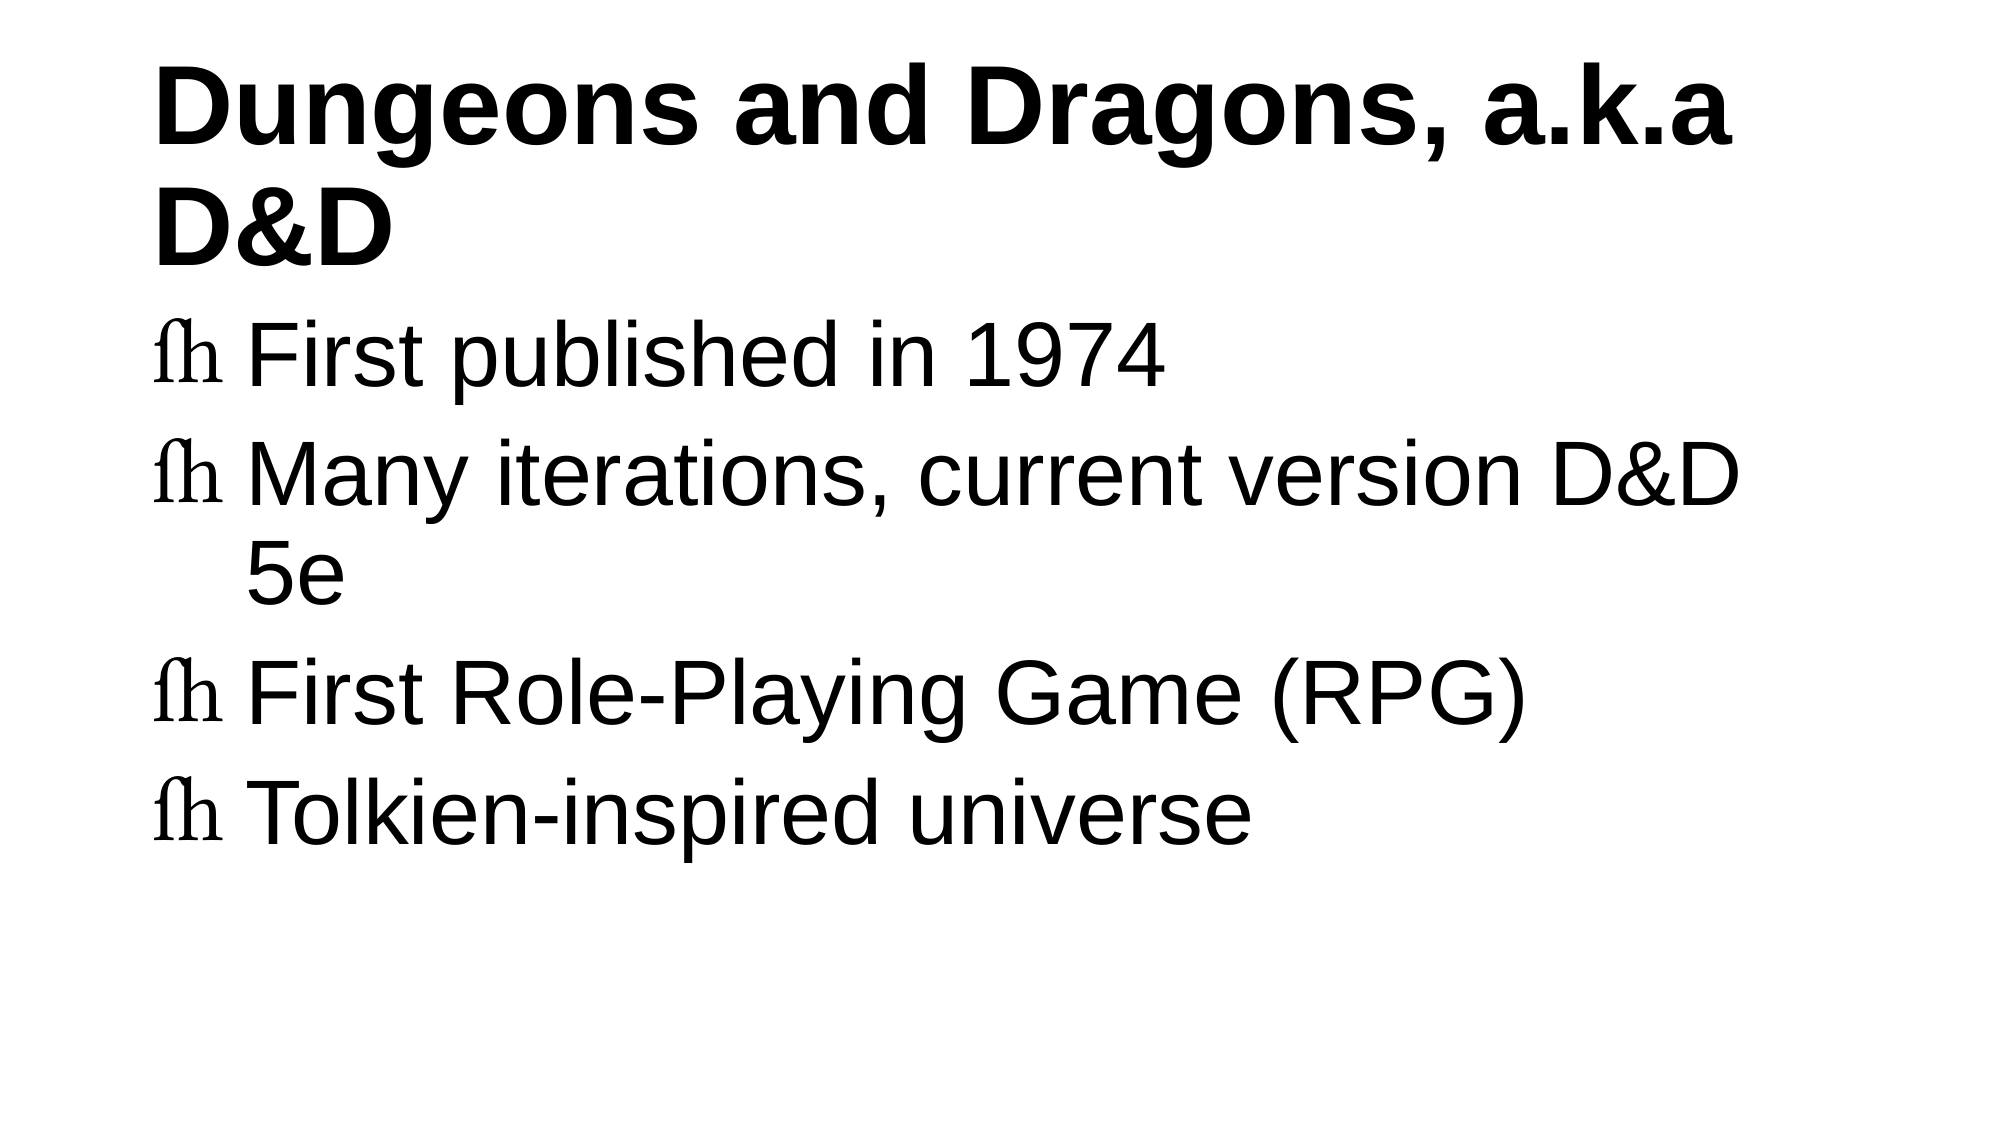

# Dungeons and Dragons, a.k.a D&D
First published in 1974
Many iterations, current version D&D 5e
First Role-Playing Game (RPG)
Tolkien-inspired universe